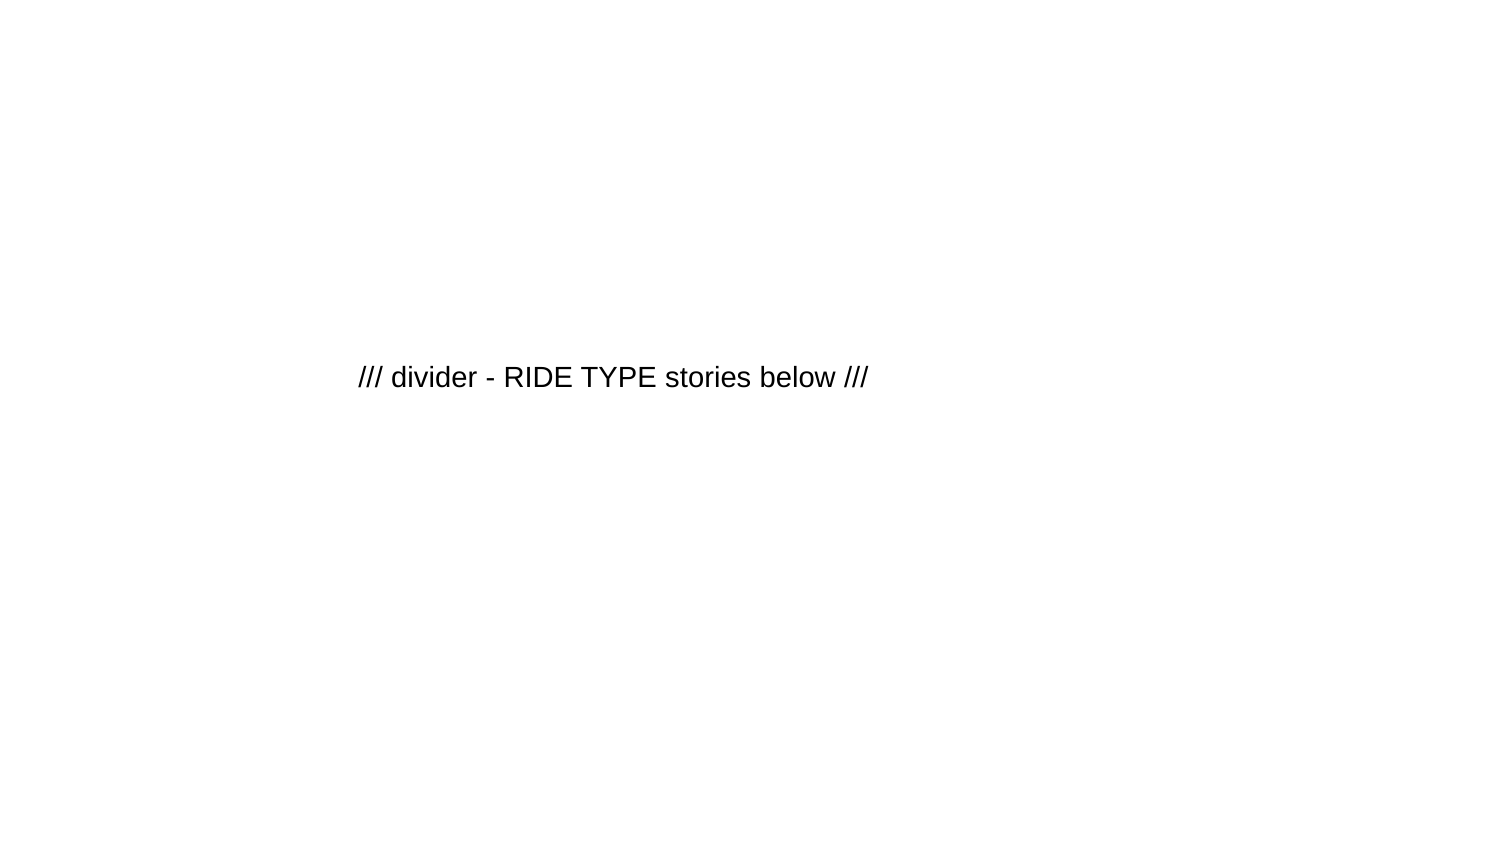

/// divider - RIDE TYPE stories below ///